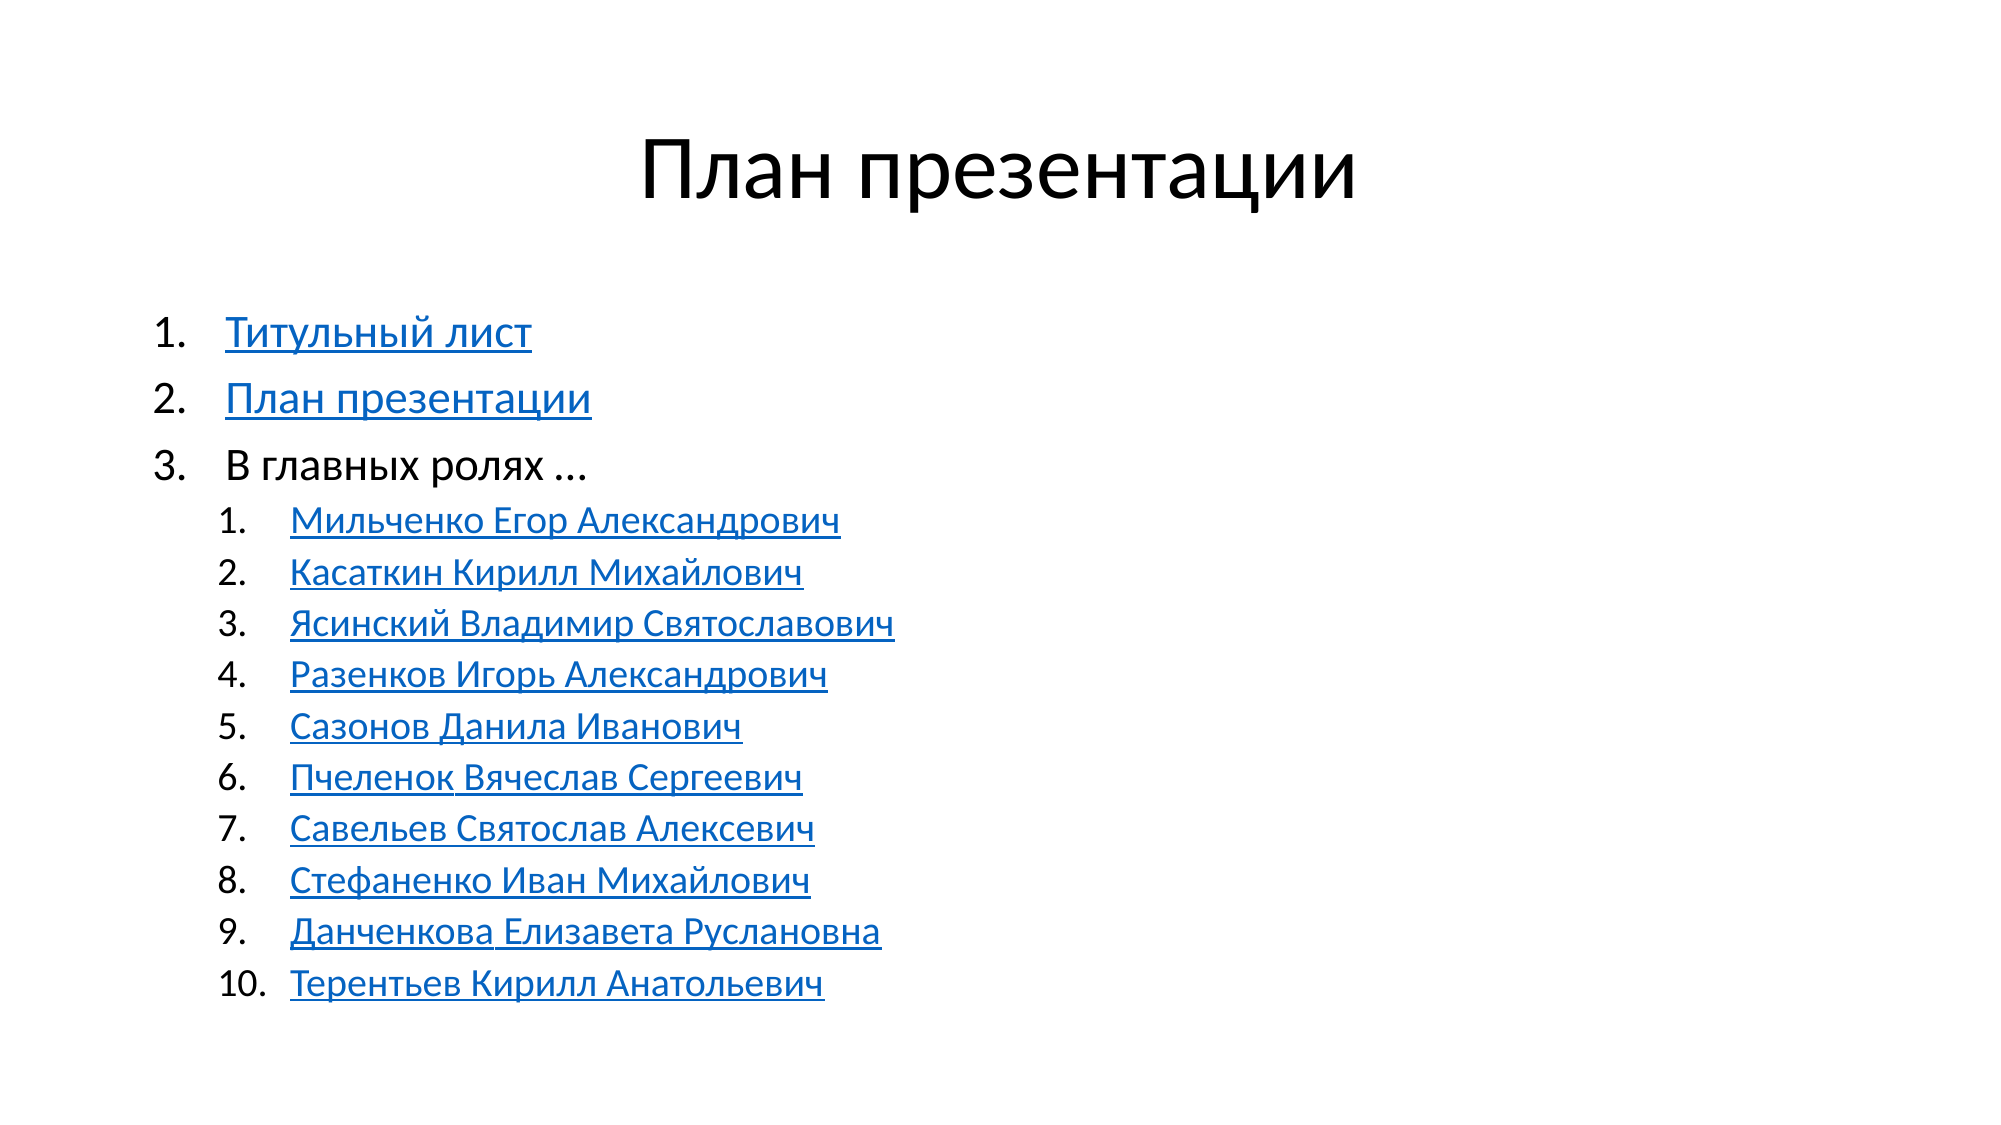

# План презентации
Титульный лист
План презентации
В главных ролях …
Мильченко Егор Александрович
Касаткин Кирилл Михайлович
Ясинский Владимир Святославович
Разенков Игорь Александрович
Сазонов Данила Иванович
Пчеленок Вячеслав Сергеевич
Савельев Святослав Алeксевич
Стефаненко Иван Михайлович
Данченкова Елизавета Руслановна
Терентьев Кирилл Анатольевич